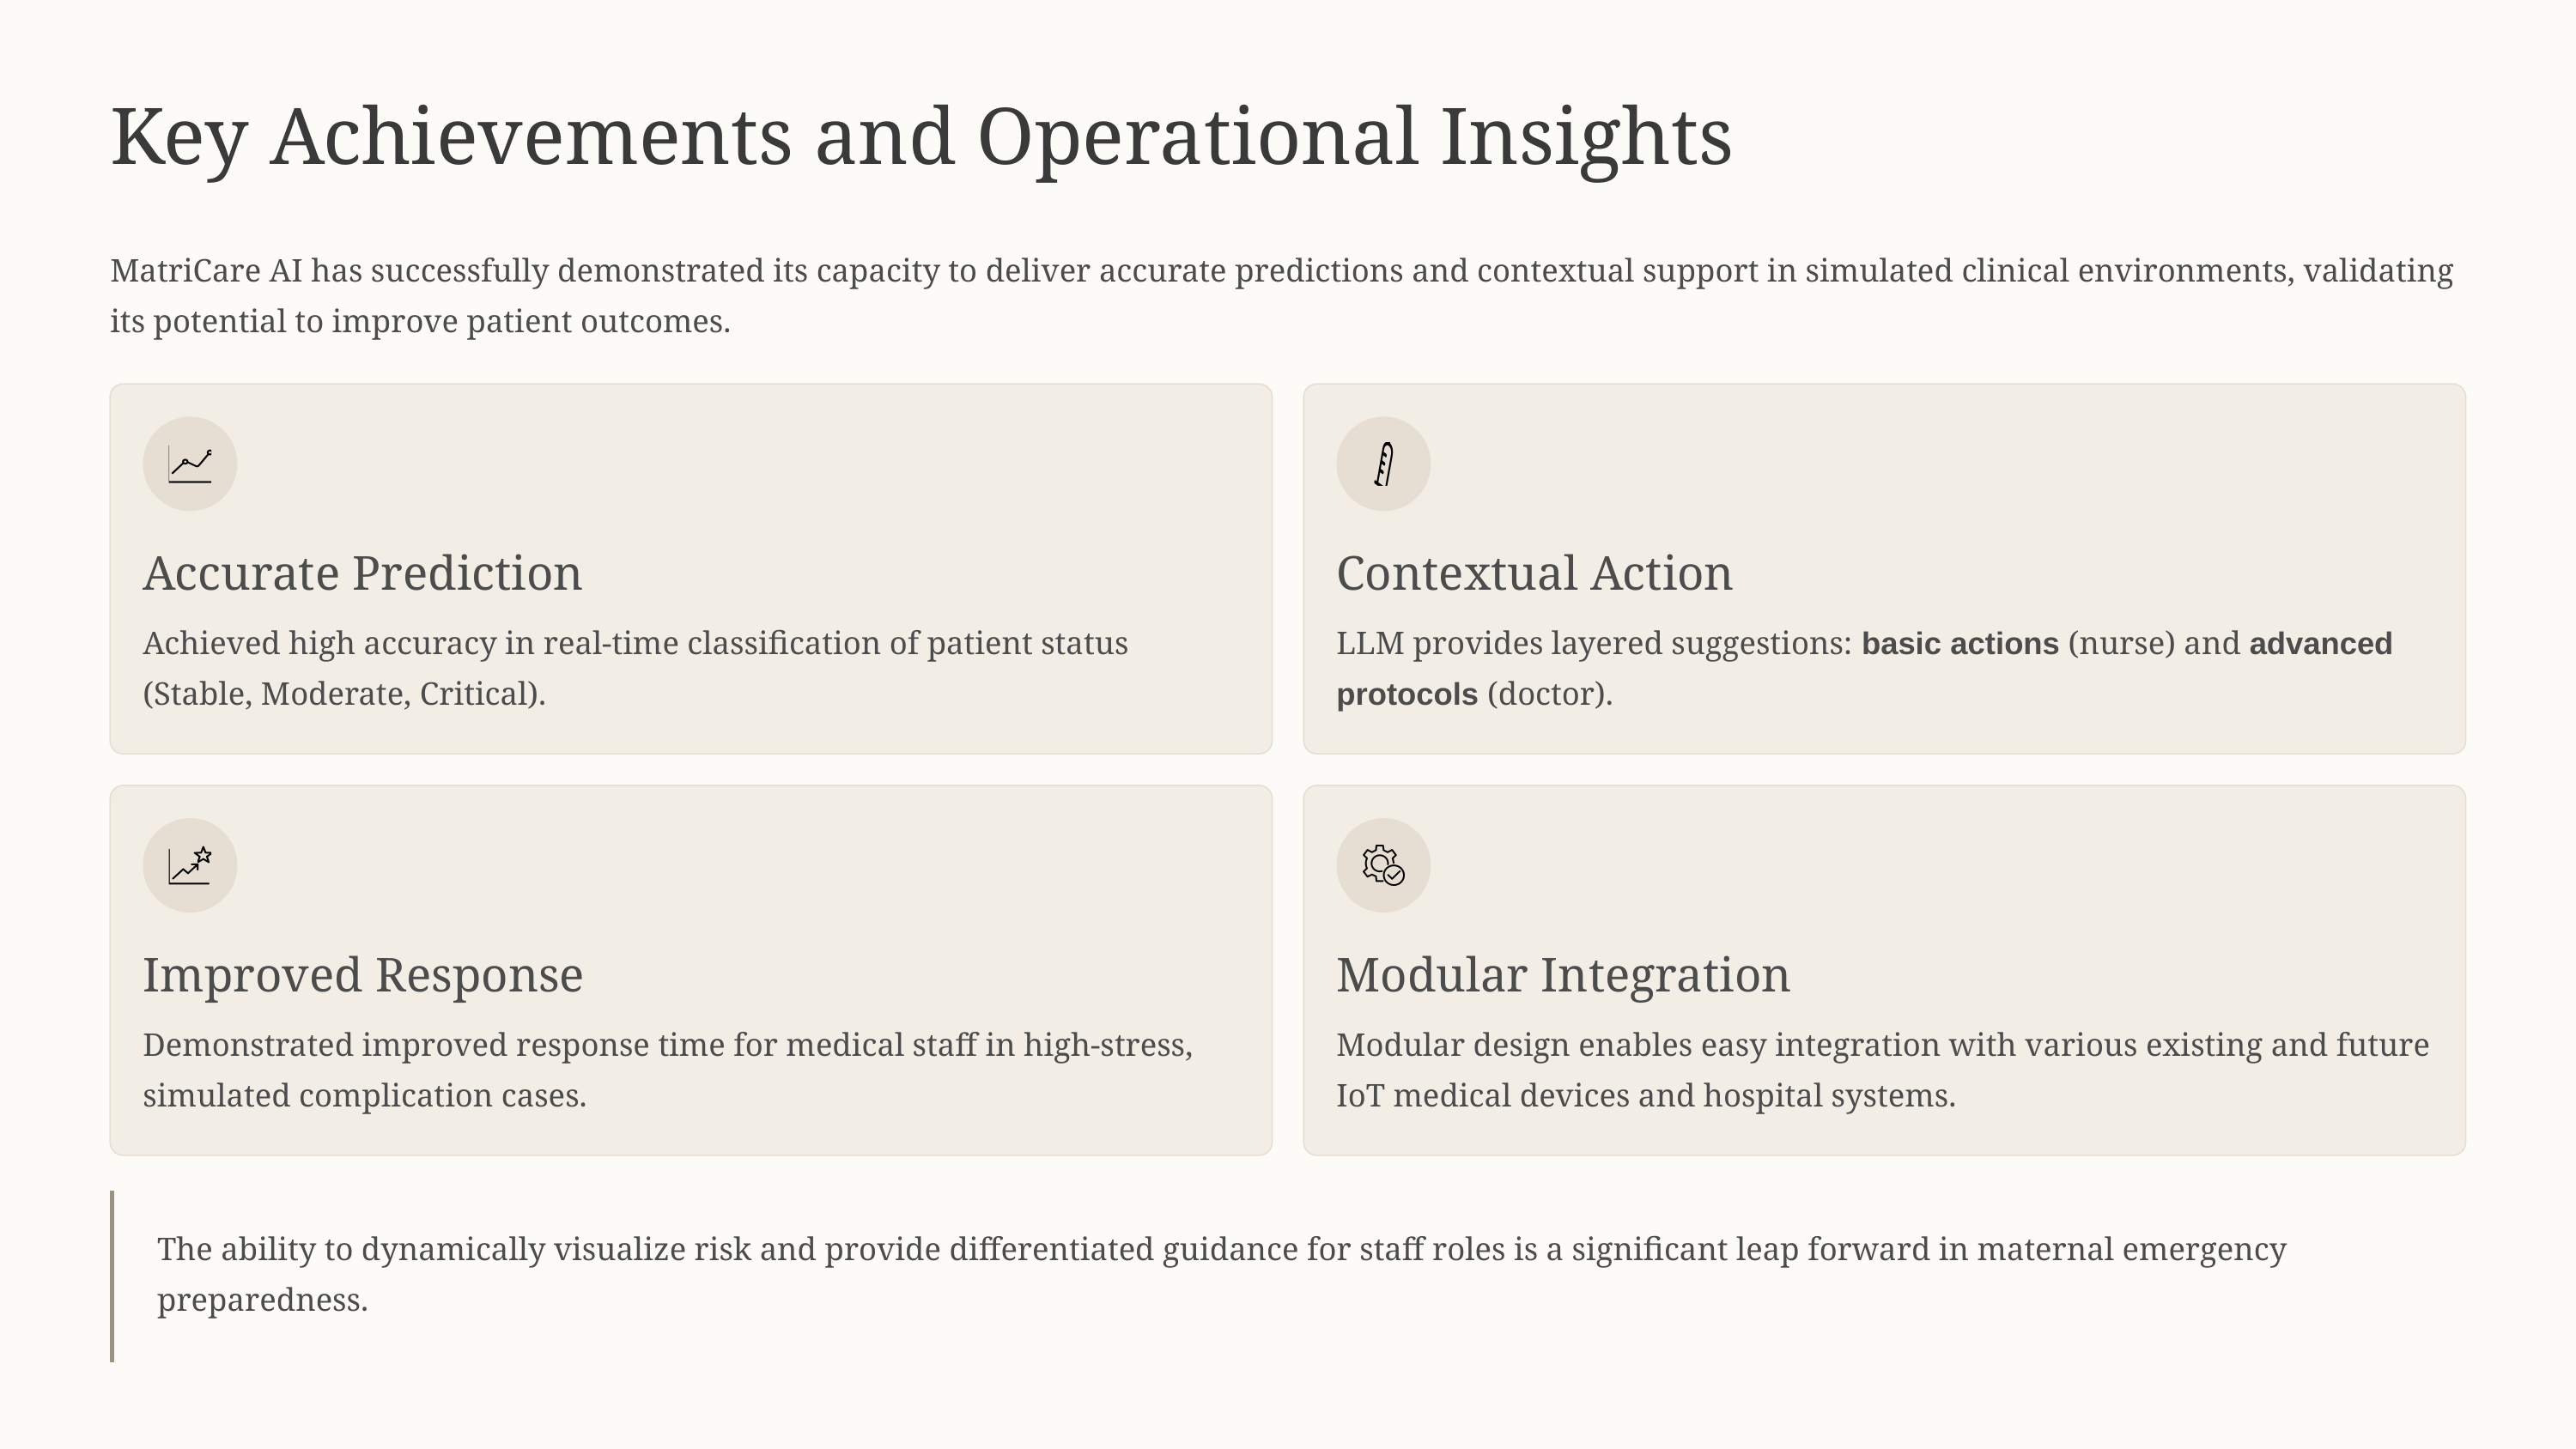

Key Achievements and Operational Insights
MatriCare AI has successfully demonstrated its capacity to deliver accurate predictions and contextual support in simulated clinical environments, validating its potential to improve patient outcomes.

Accurate Prediction
Contextual Action
Achieved high accuracy in real-time classification of patient status (Stable, Moderate, Critical).
LLM provides layered suggestions: basic actions (nurse) and advanced protocols (doctor).

Improved Response
Modular Integration
Demonstrated improved response time for medical staff in high-stress, simulated complication cases.
Modular design enables easy integration with various existing and future IoT medical devices and hospital systems.

The ability to dynamically visualize risk and provide differentiated guidance for staff roles is a significant leap forward in maternal emergency preparedness.